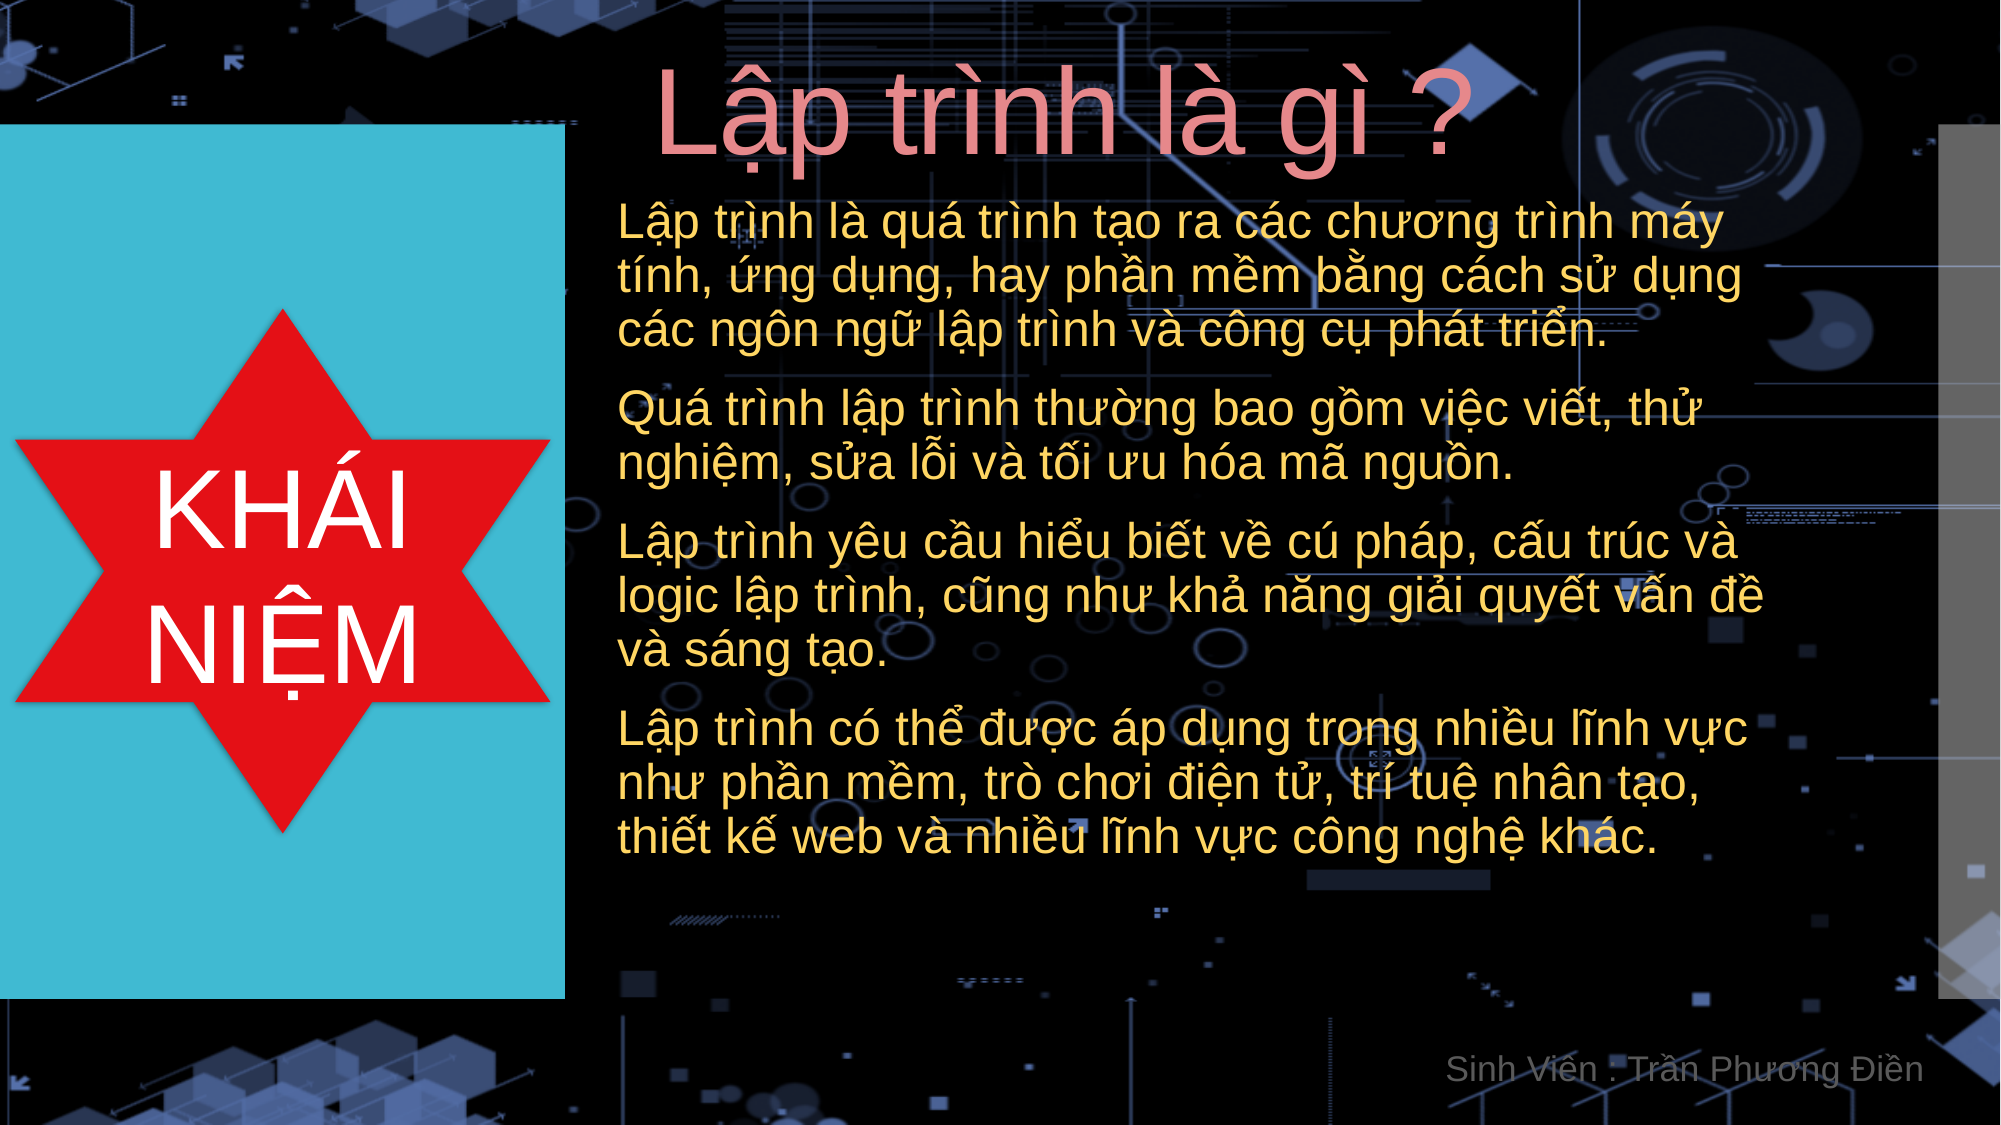

# Lập trình là gì ?
Lập trình là quá trình tạo ra các chương trình máy tính, ứng dụng, hay phần mềm bằng cách sử dụng các ngôn ngữ lập trình và công cụ phát triển.
Quá trình lập trình thường bao gồm việc viết, thử nghiệm, sửa lỗi và tối ưu hóa mã nguồn.
Lập trình yêu cầu hiểu biết về cú pháp, cấu trúc và logic lập trình, cũng như khả năng giải quyết vấn đề và sáng tạo.
Lập trình có thể được áp dụng trong nhiều lĩnh vực như phần mềm, trò chơi điện tử, trí tuệ nhân tạo, thiết kế web và nhiều lĩnh vực công nghệ khác.
KHÁI NIỆM
Sinh Viên : Trần Phương Điền